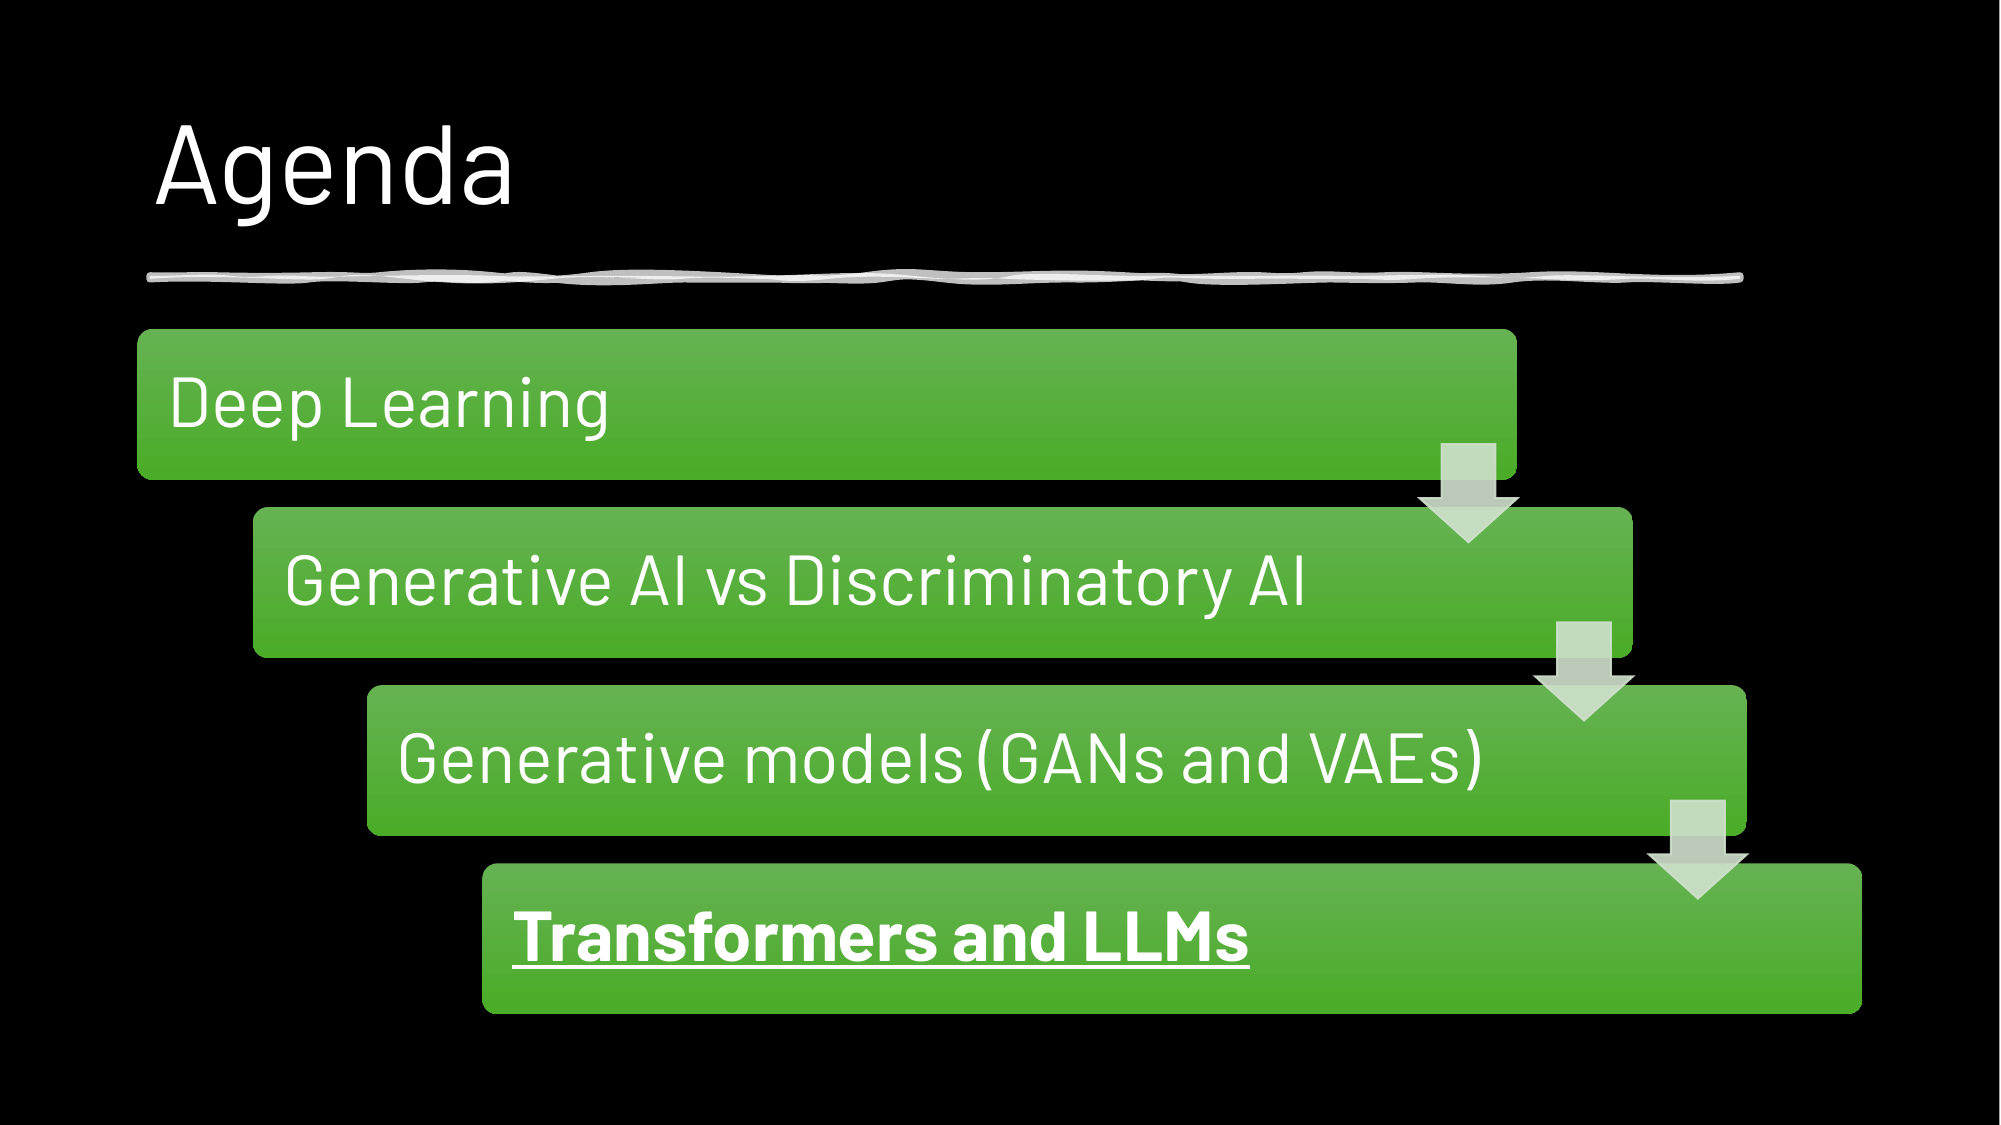

# Agenda

Deep Learning
Generative AI vs Discriminatory AI
Generative models (GANs and VAEs)
Transformers and LLMs